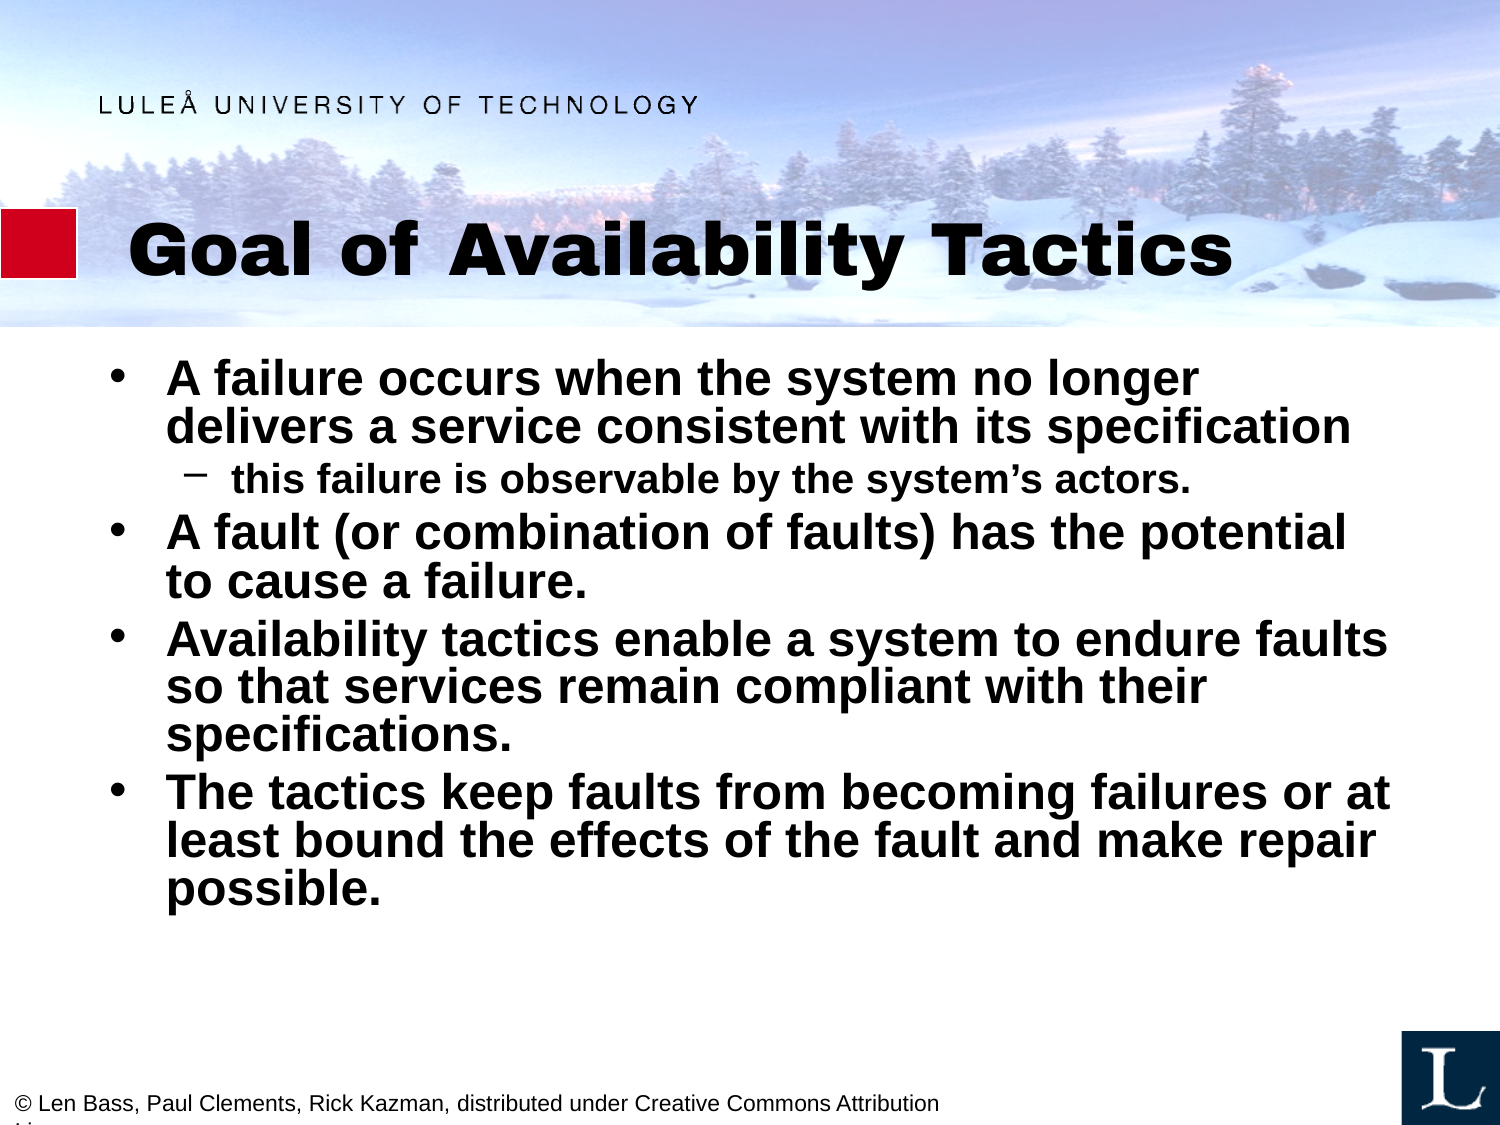

# Goal of Availability Tactics
A failure occurs when the system no longer delivers a service consistent with its specification
this failure is observable by the system’s actors.
A fault (or combination of faults) has the potential to cause a failure.
Availability tactics enable a system to endure faults so that services remain compliant with their specifications.
The tactics keep faults from becoming failures or at least bound the effects of the fault and make repair possible.

© Len Bass, Paul Clements, Rick Kazman, distributed under Creative Commons Attribution License